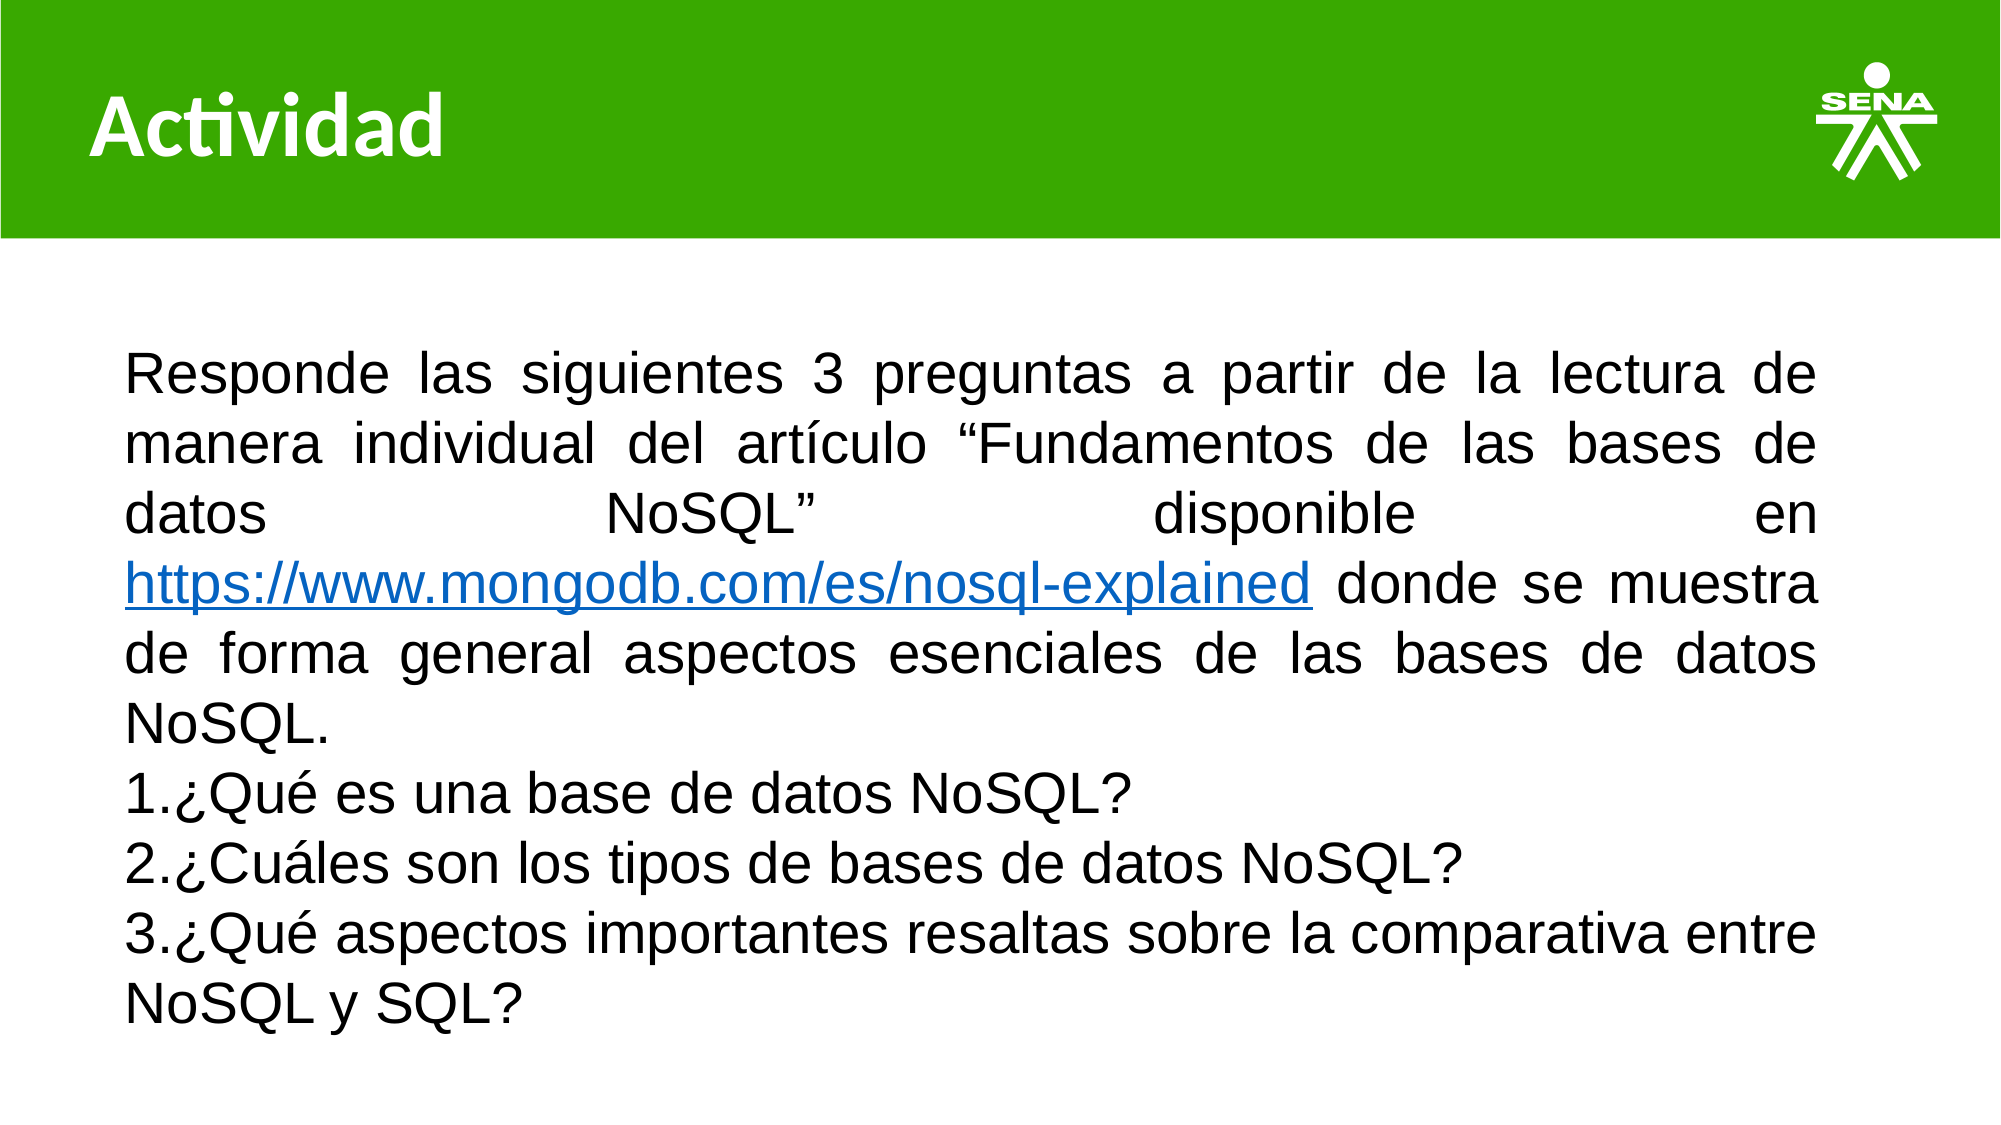

# Actividad
Responde las siguientes 3 preguntas a partir de la lectura de manera individual del artículo “Fundamentos de las bases de datos NoSQL” disponible en https://www.mongodb.com/es/nosql-explained donde se muestra de forma general aspectos esenciales de las bases de datos NoSQL.
¿Qué es una base de datos NoSQL?
¿Cuáles son los tipos de bases de datos NoSQL?
¿Qué aspectos importantes resaltas sobre la comparativa entre NoSQL y SQL?